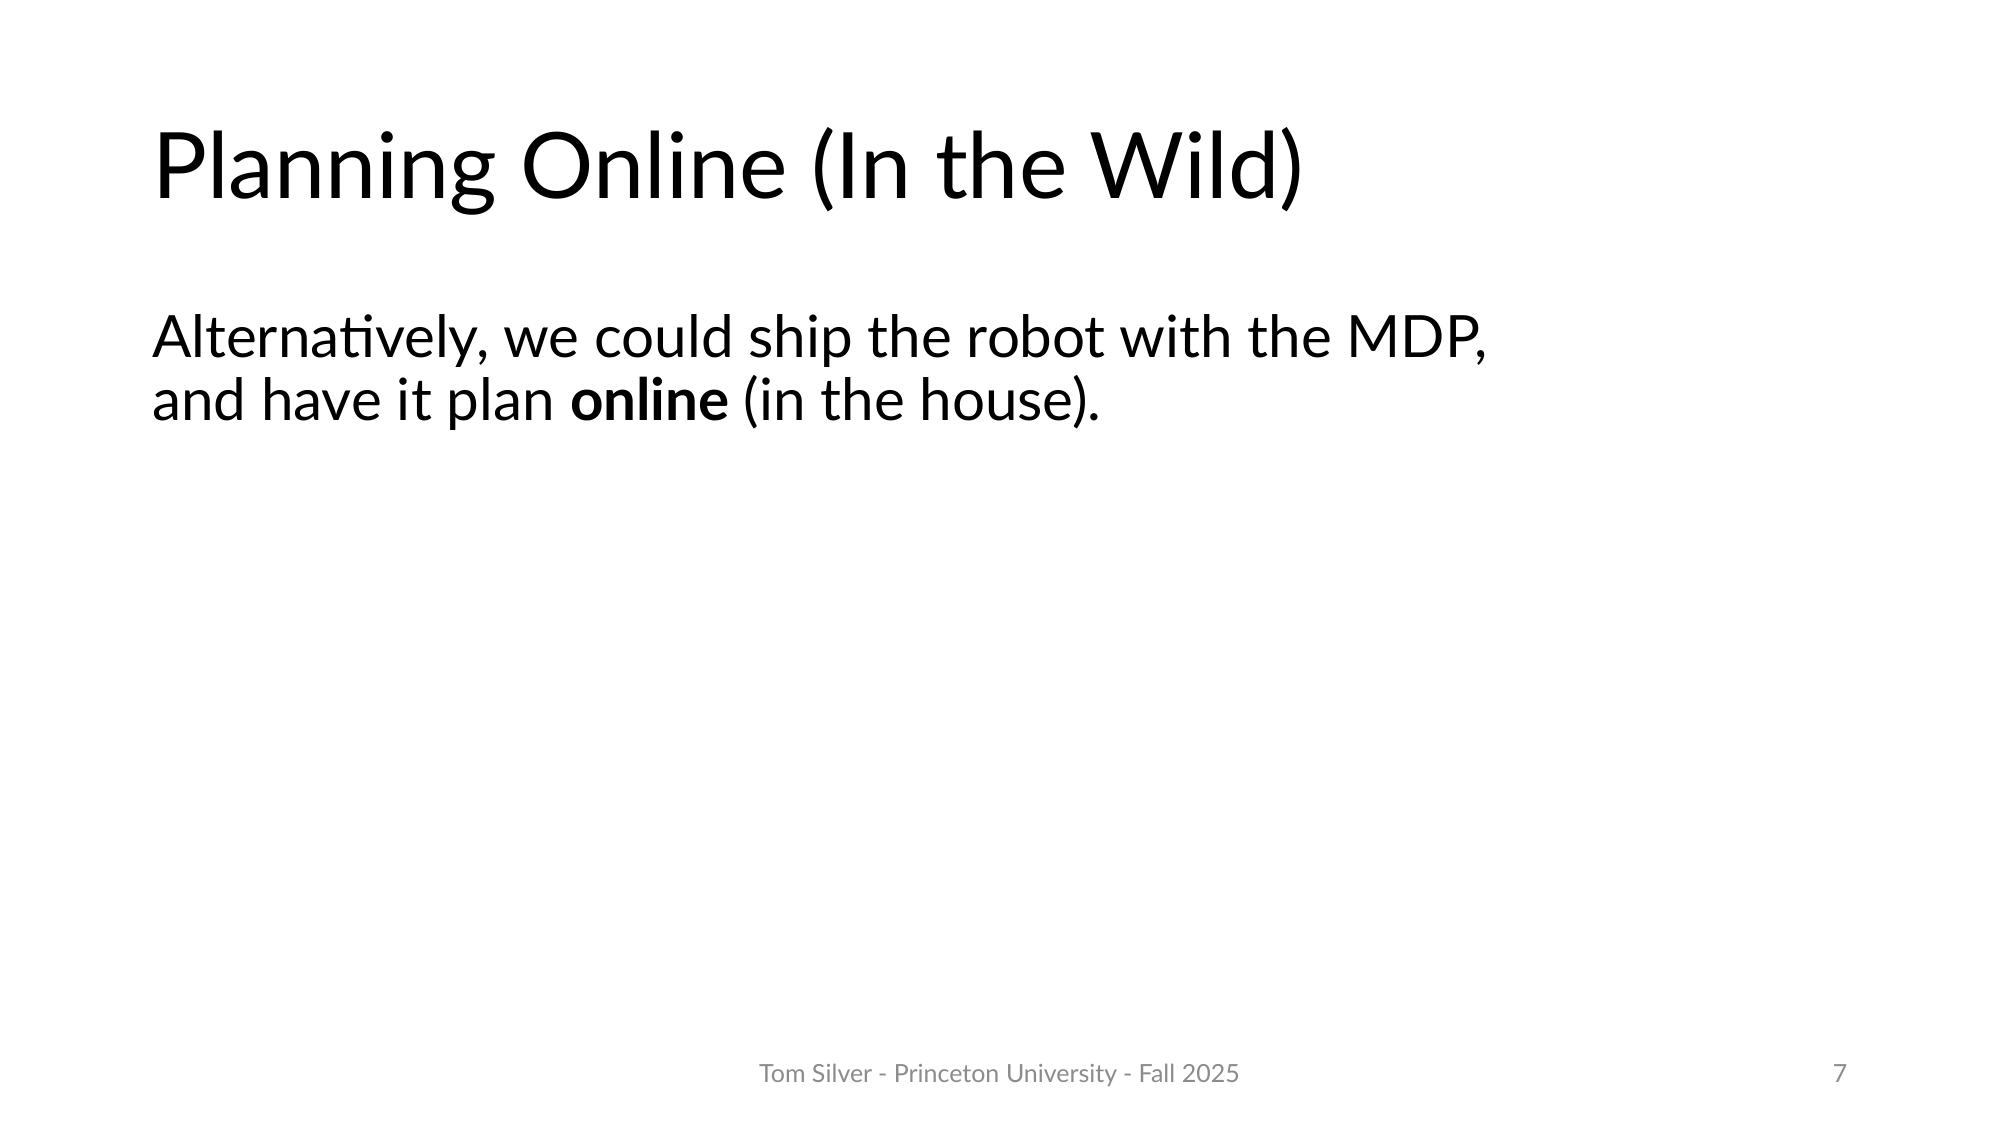

# Planning Online (In the Wild)
Alternatively, we could ship the robot with the MDP, and have it plan online (in the house).
Tom Silver - Princeton University - Fall 2025
7